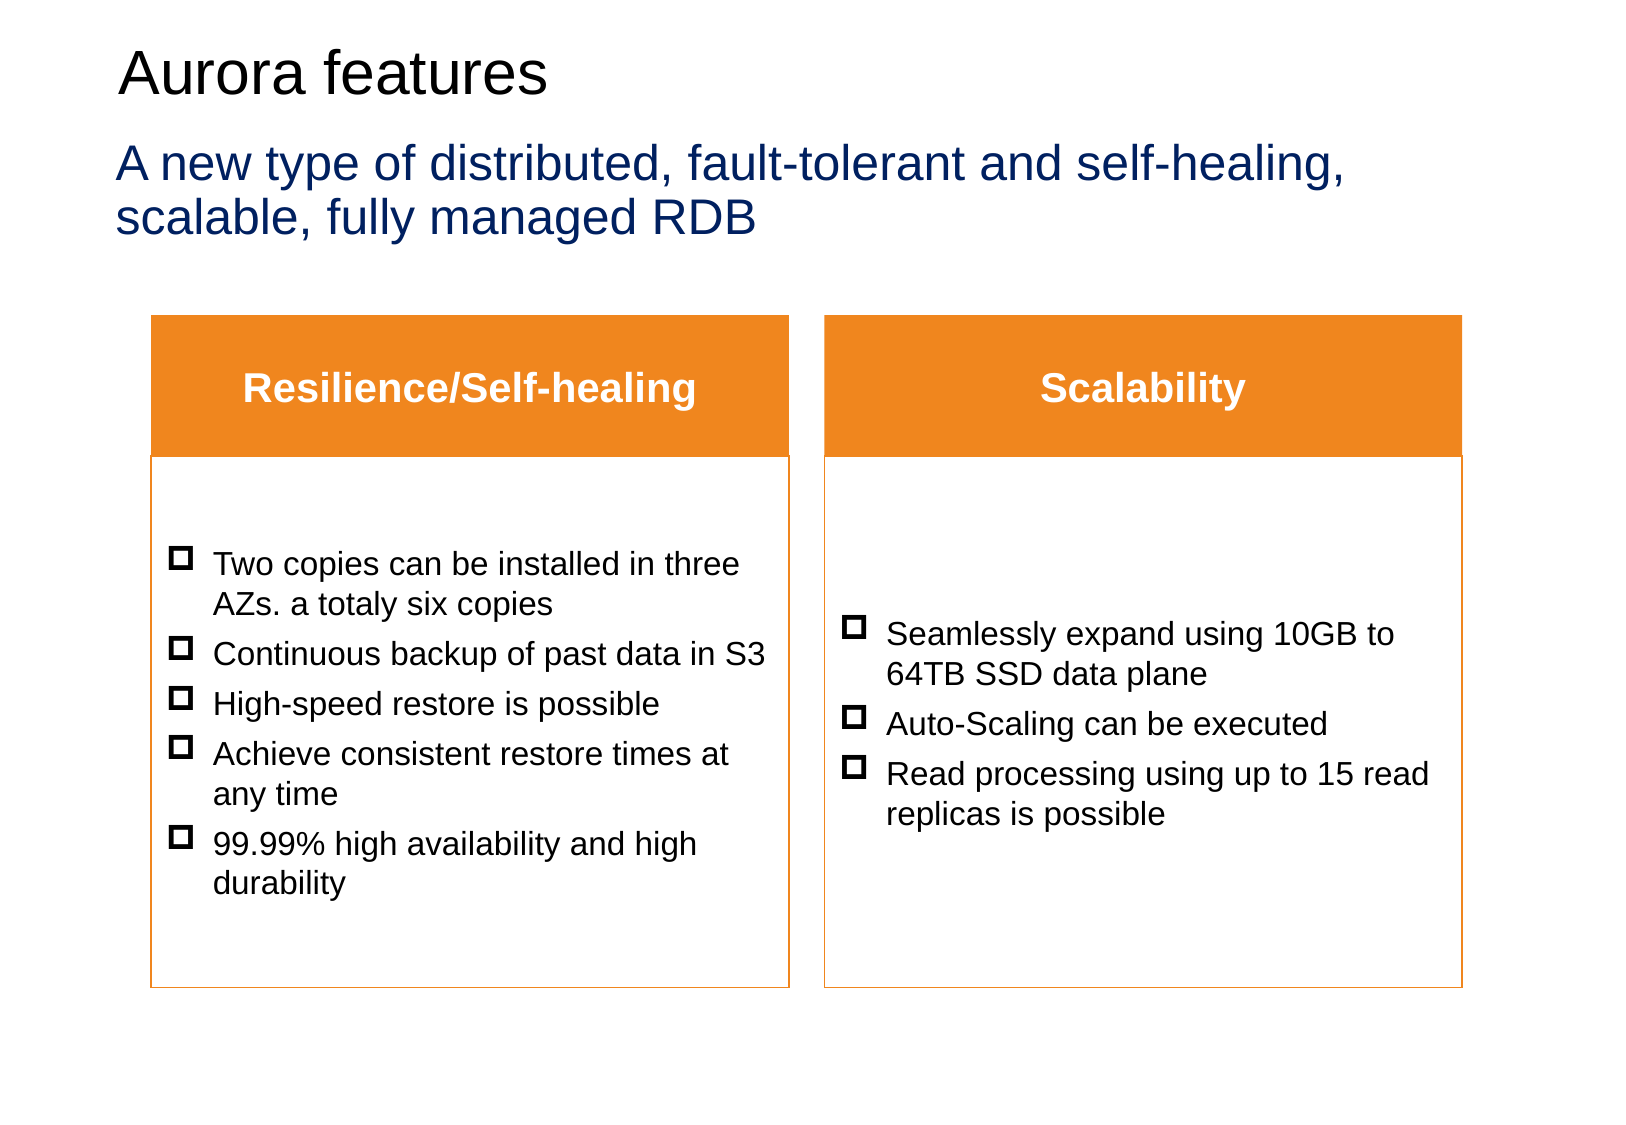

Aurora features
A new type of distributed, fault-tolerant and self-healing, scalable, fully managed RDB
Resilience/Self-healing
Scalability
Two copies can be installed in three AZs. a totaly six copies
Continuous backup of past data in S3
High-speed restore is possible
Achieve consistent restore times at any time
99.99% high availability and high durability
Seamlessly expand using 10GB to 64TB SSD data plane
Auto-Scaling can be executed
Read processing using up to 15 read replicas is possible